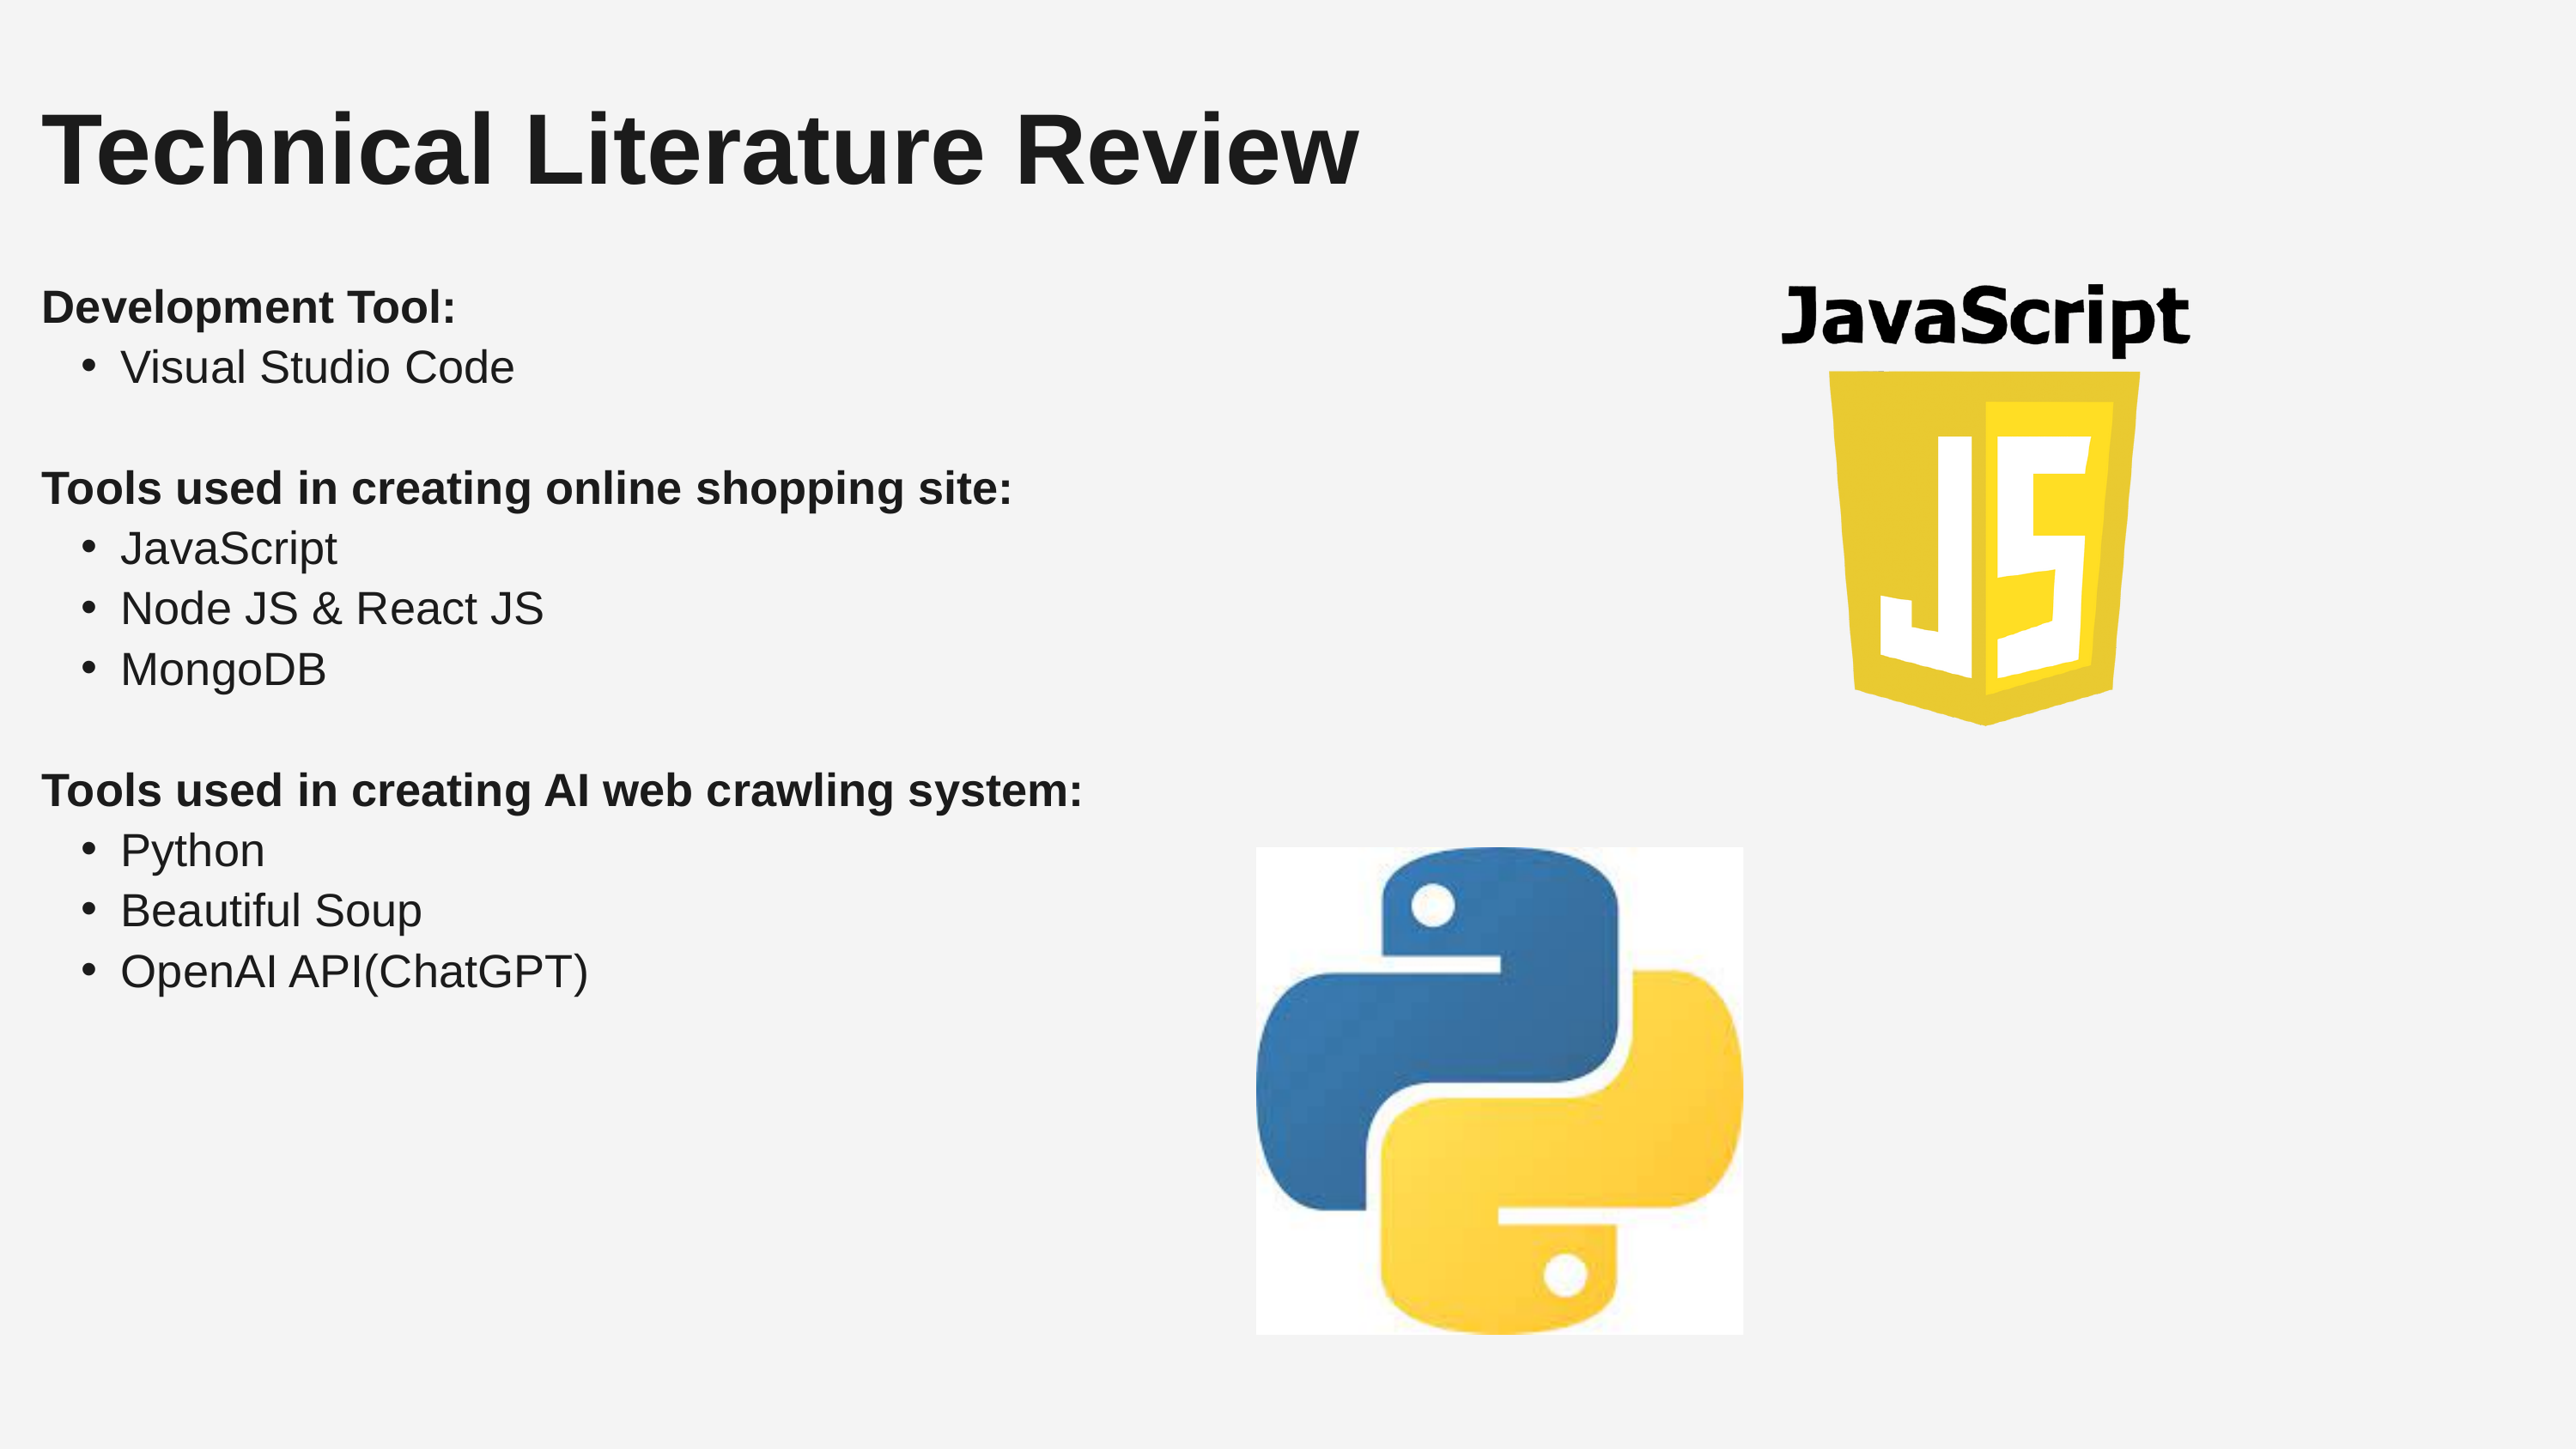

Technical Literature Review
Development Tool:
Visual Studio Code

Tools used in creating online shopping site:
JavaScript
Node JS & React JS
MongoDB

Tools used in creating AI web crawling system:
Python
Beautiful Soup
OpenAI API(ChatGPT)